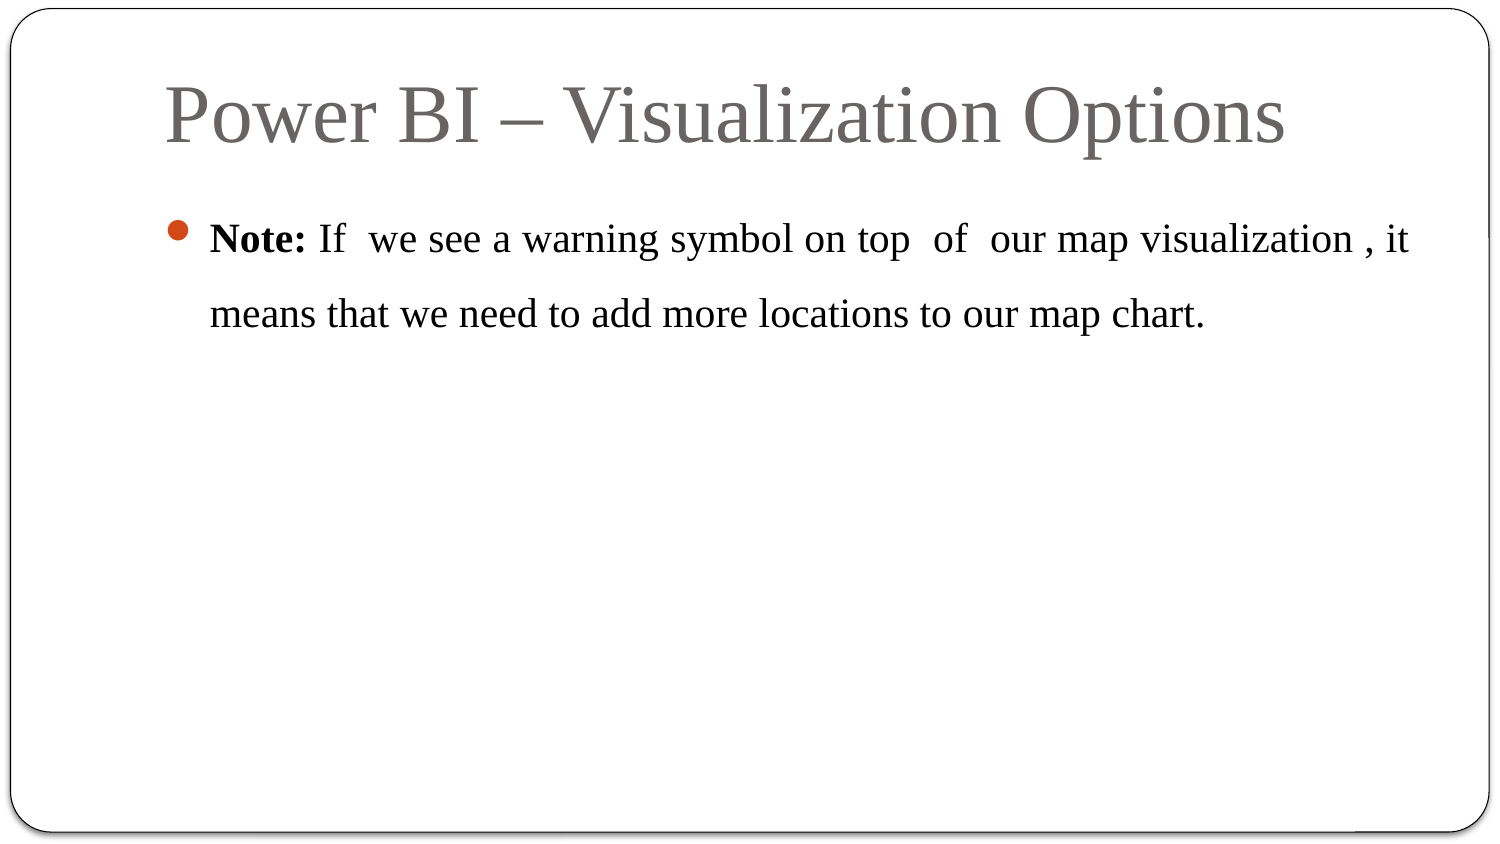

# Power BI – Visualization Options
Note: If  we see a warning symbol on top  of  our map visualization , it means that we need to add more locations to our map chart.